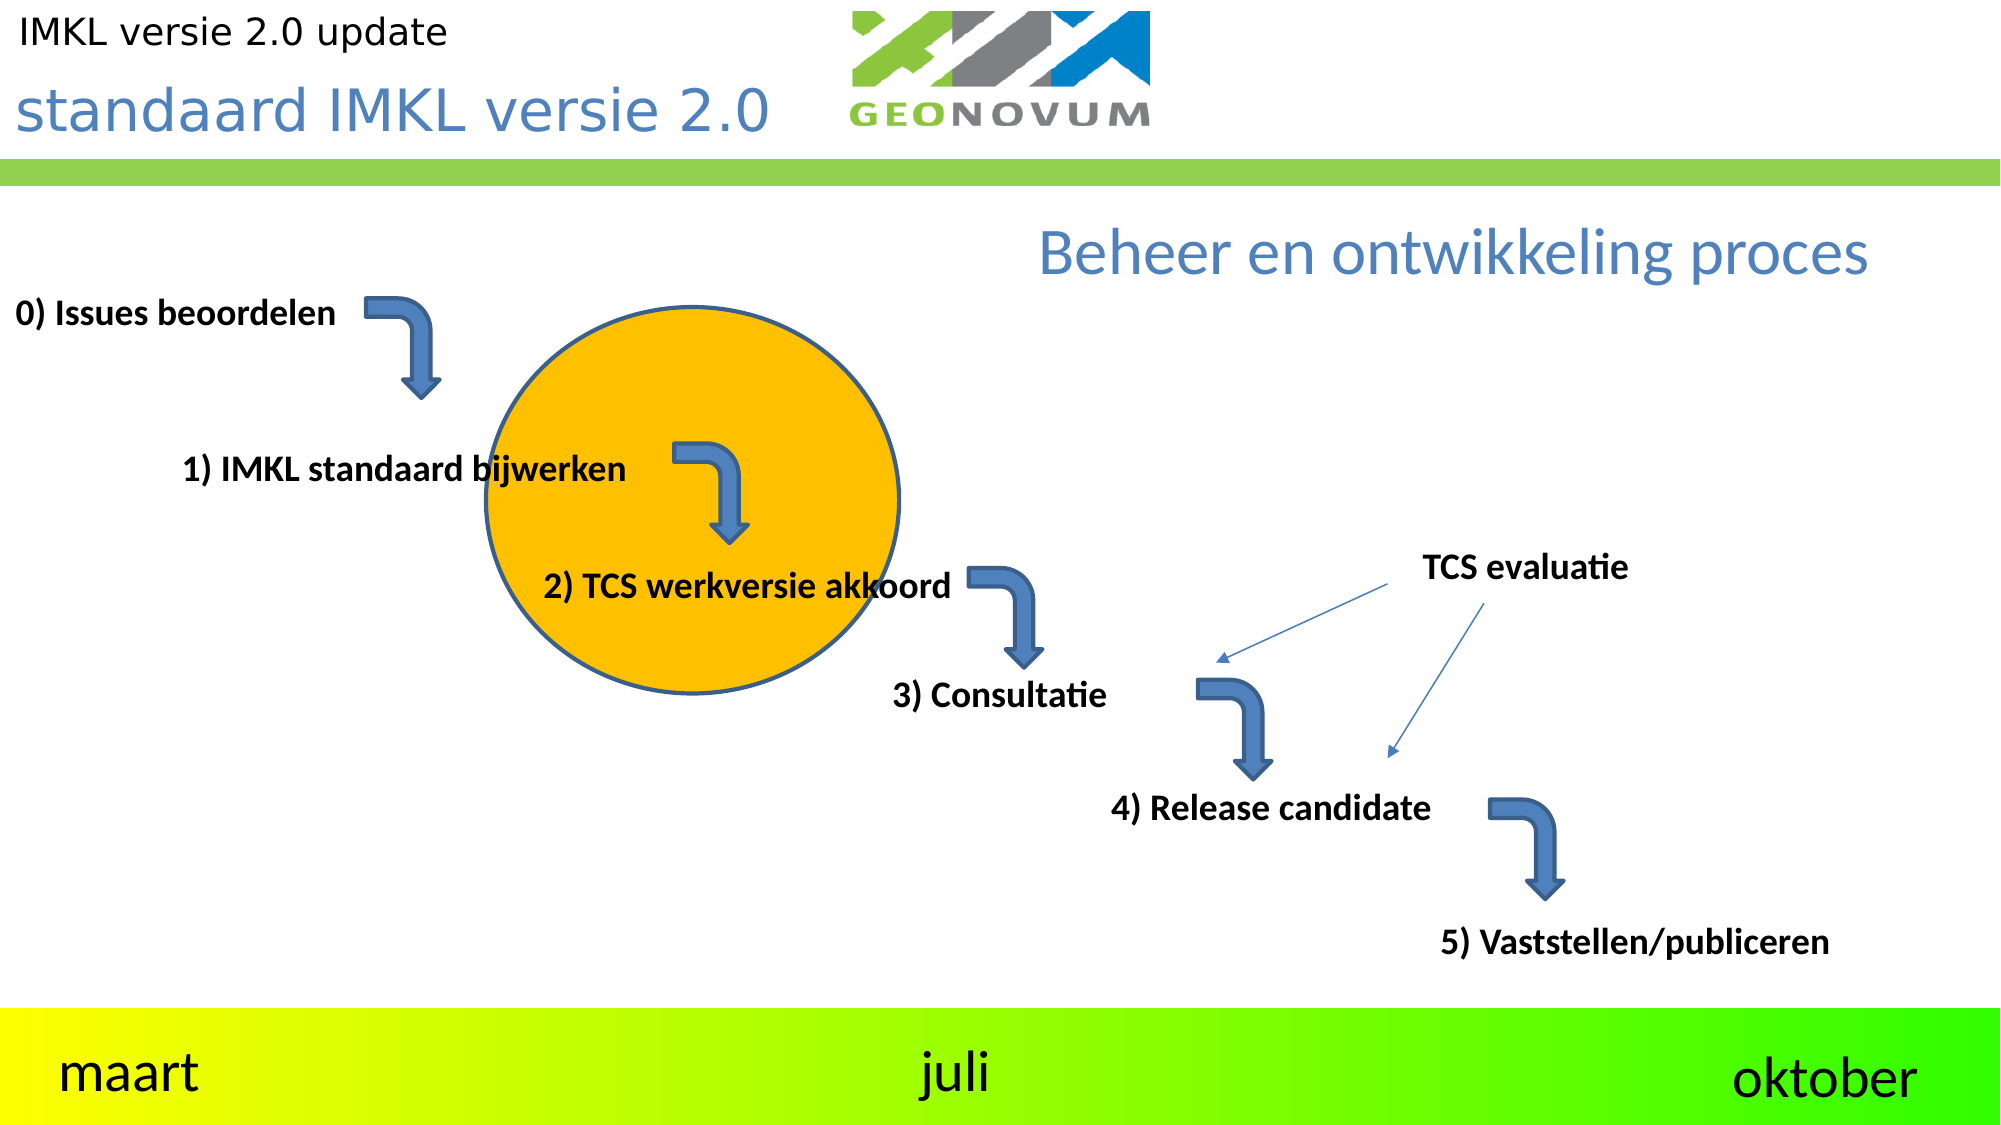

IMKL versie 2.0 update
standaard IMKL versie 2.0
Beheer en ontwikkeling proces
0) Issues beoordelen

1) IMKL standaard bijwerken

TCS evaluatie
2) TCS werkversie akkoord

3) Consultatie

4) Release candidate

5) Vaststellen/publiceren

juli
maart
oktober